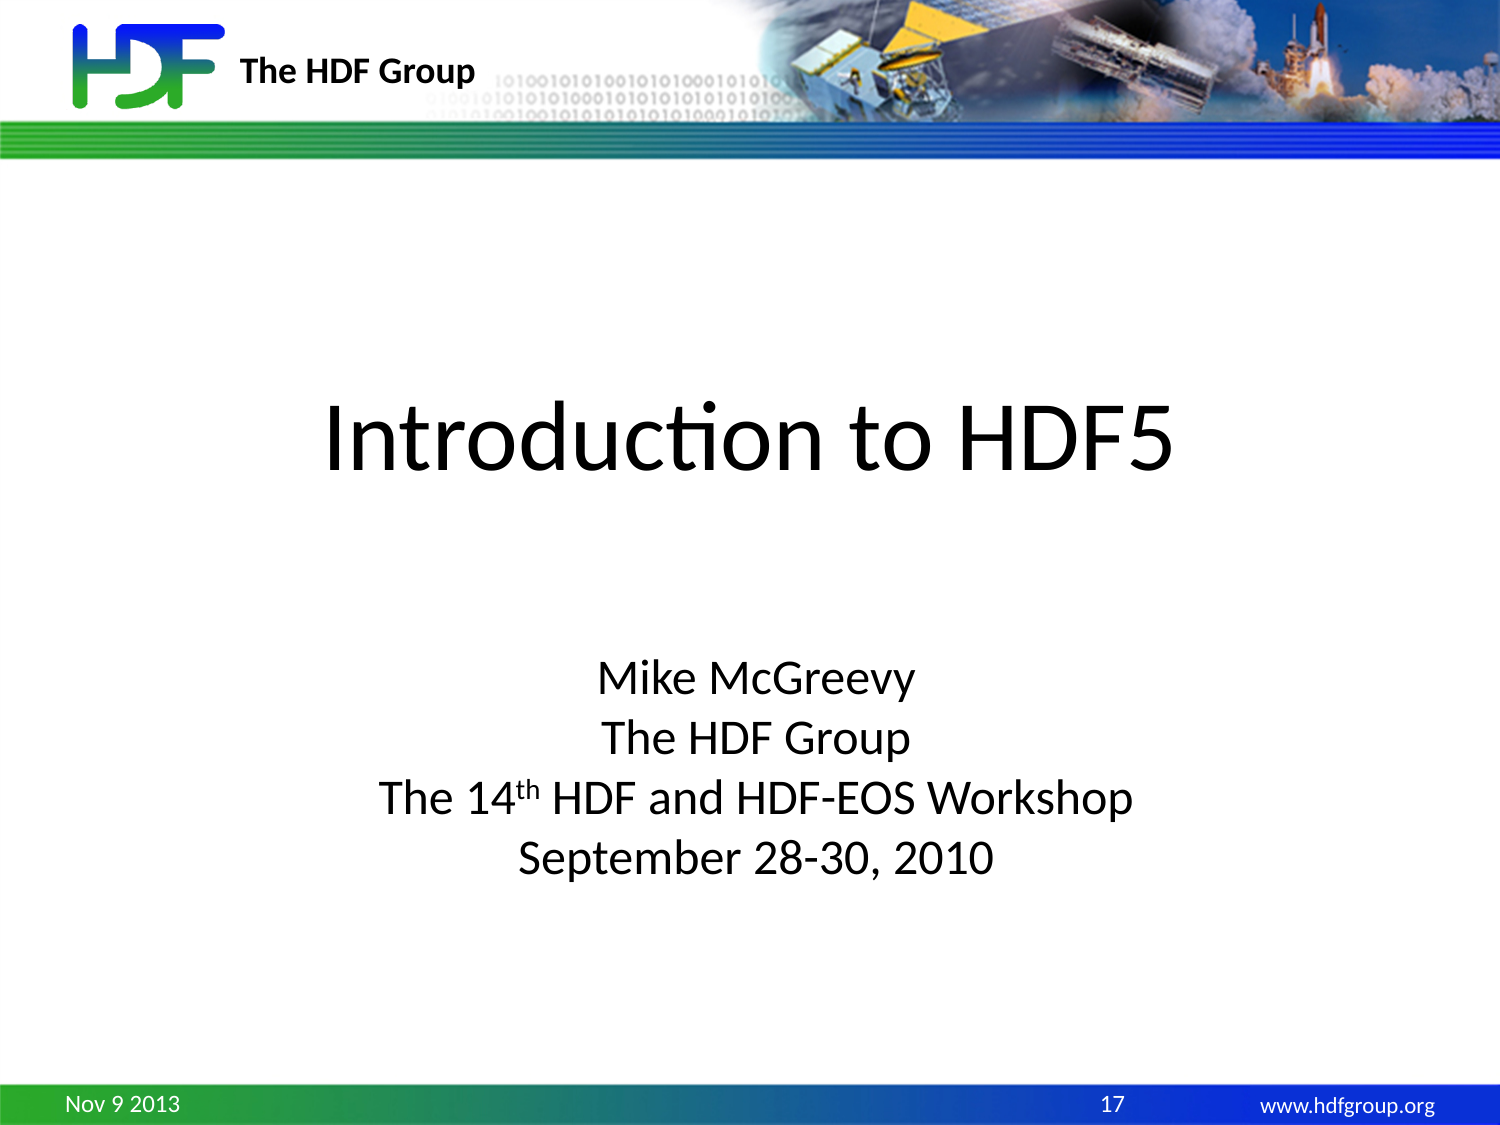

# Introduction to HDF5
Mike McGreevy
The HDF Group
The 14th HDF and HDF-EOS Workshop
September 28-30, 2010
Nov 9 2013
17